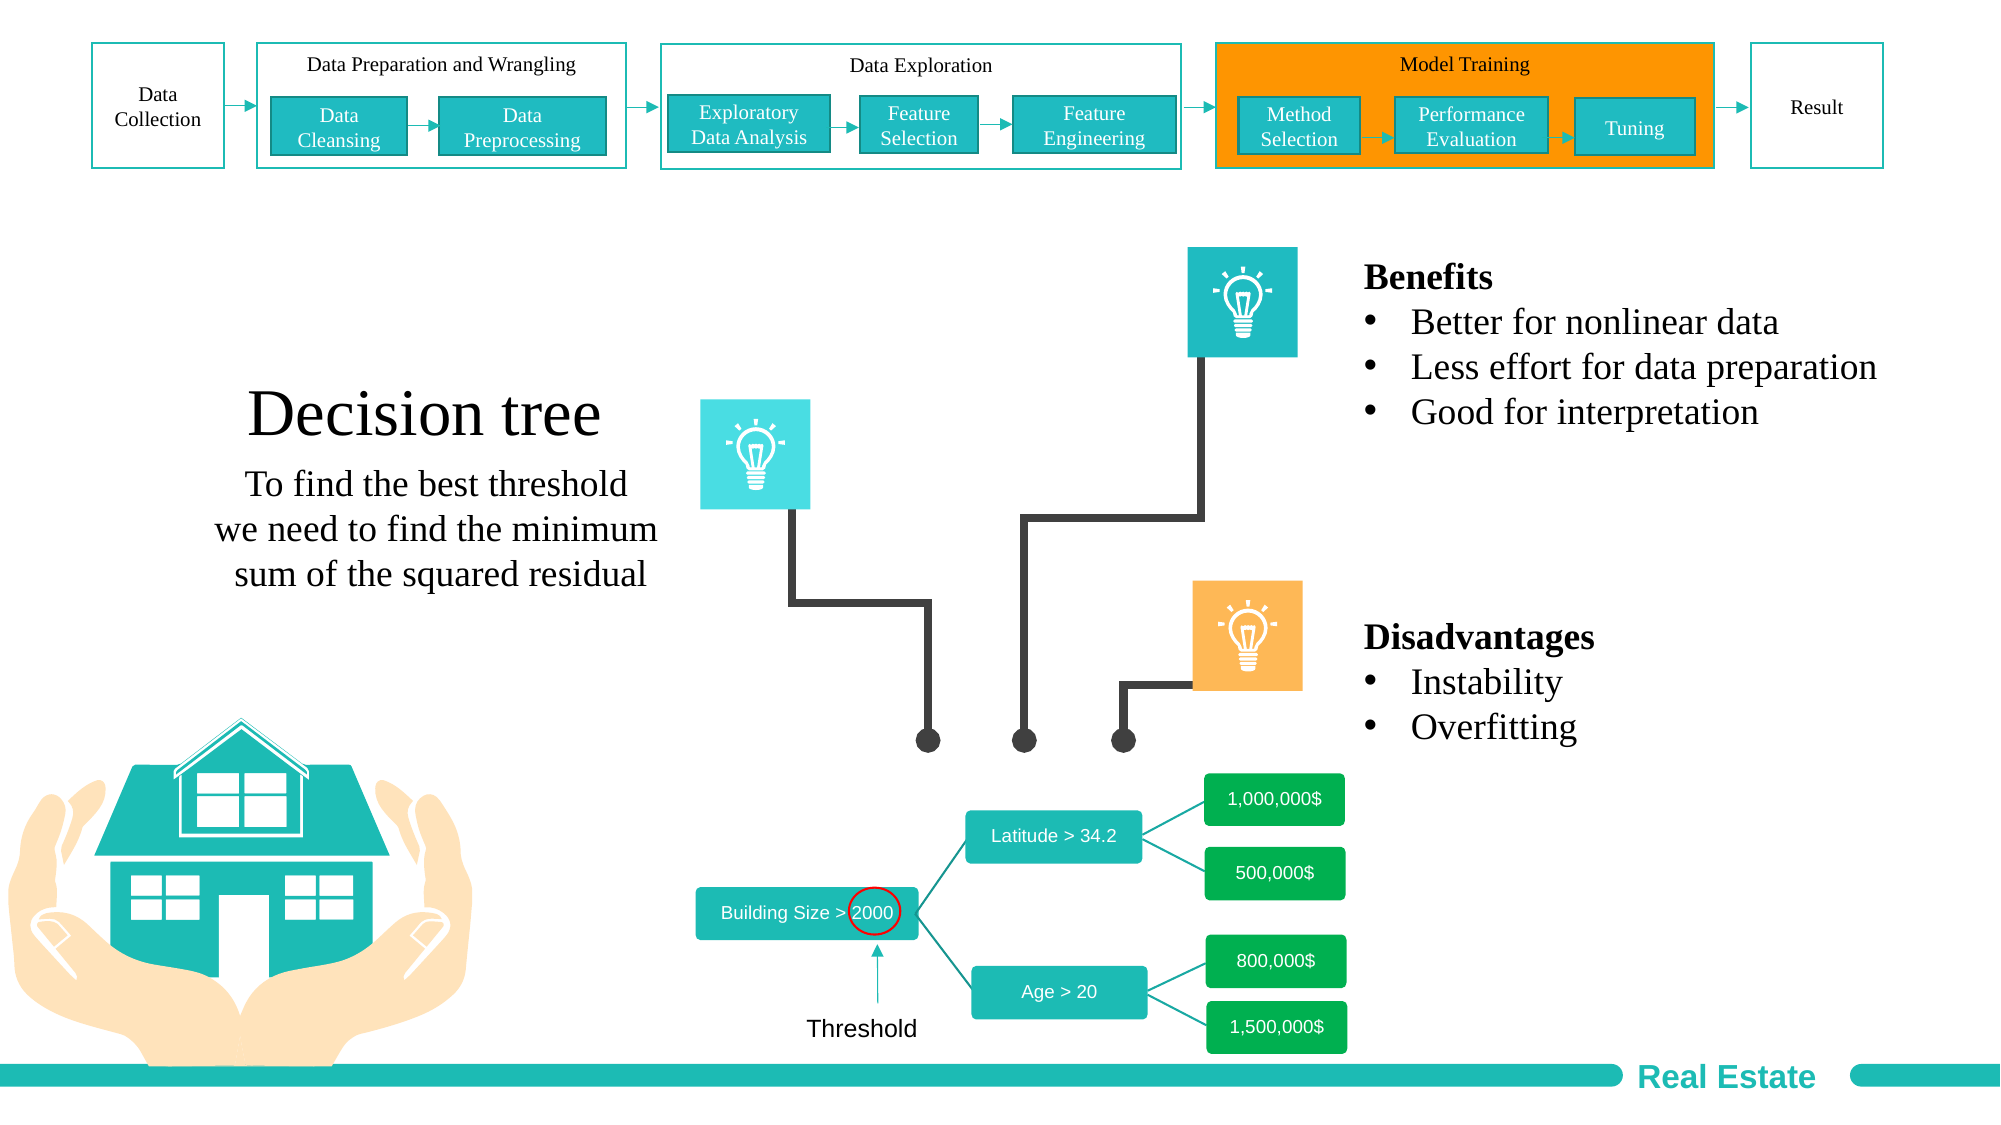

Data Collection
Result
Model Training
Data Preparation and Wrangling
Data Exploration
Exploratory Data Analysis
Feature Selection
Feature Engineering
Performance Evaluation
Data Cleansing
Data Preprocessing
Method Selection
Tuning
Benefits
Better for nonlinear data
Less effort for data preparation
Good for interpretation

Disadvantages
Instability
Overfitting

Decision tree

To find the best threshold
we need to find the minimum
sum of the squared residual

1,000,000$
Latitude > 34.2

500,000$

Building Size > 2000
800,000$

Age > 20

1,500,000$

Threshold